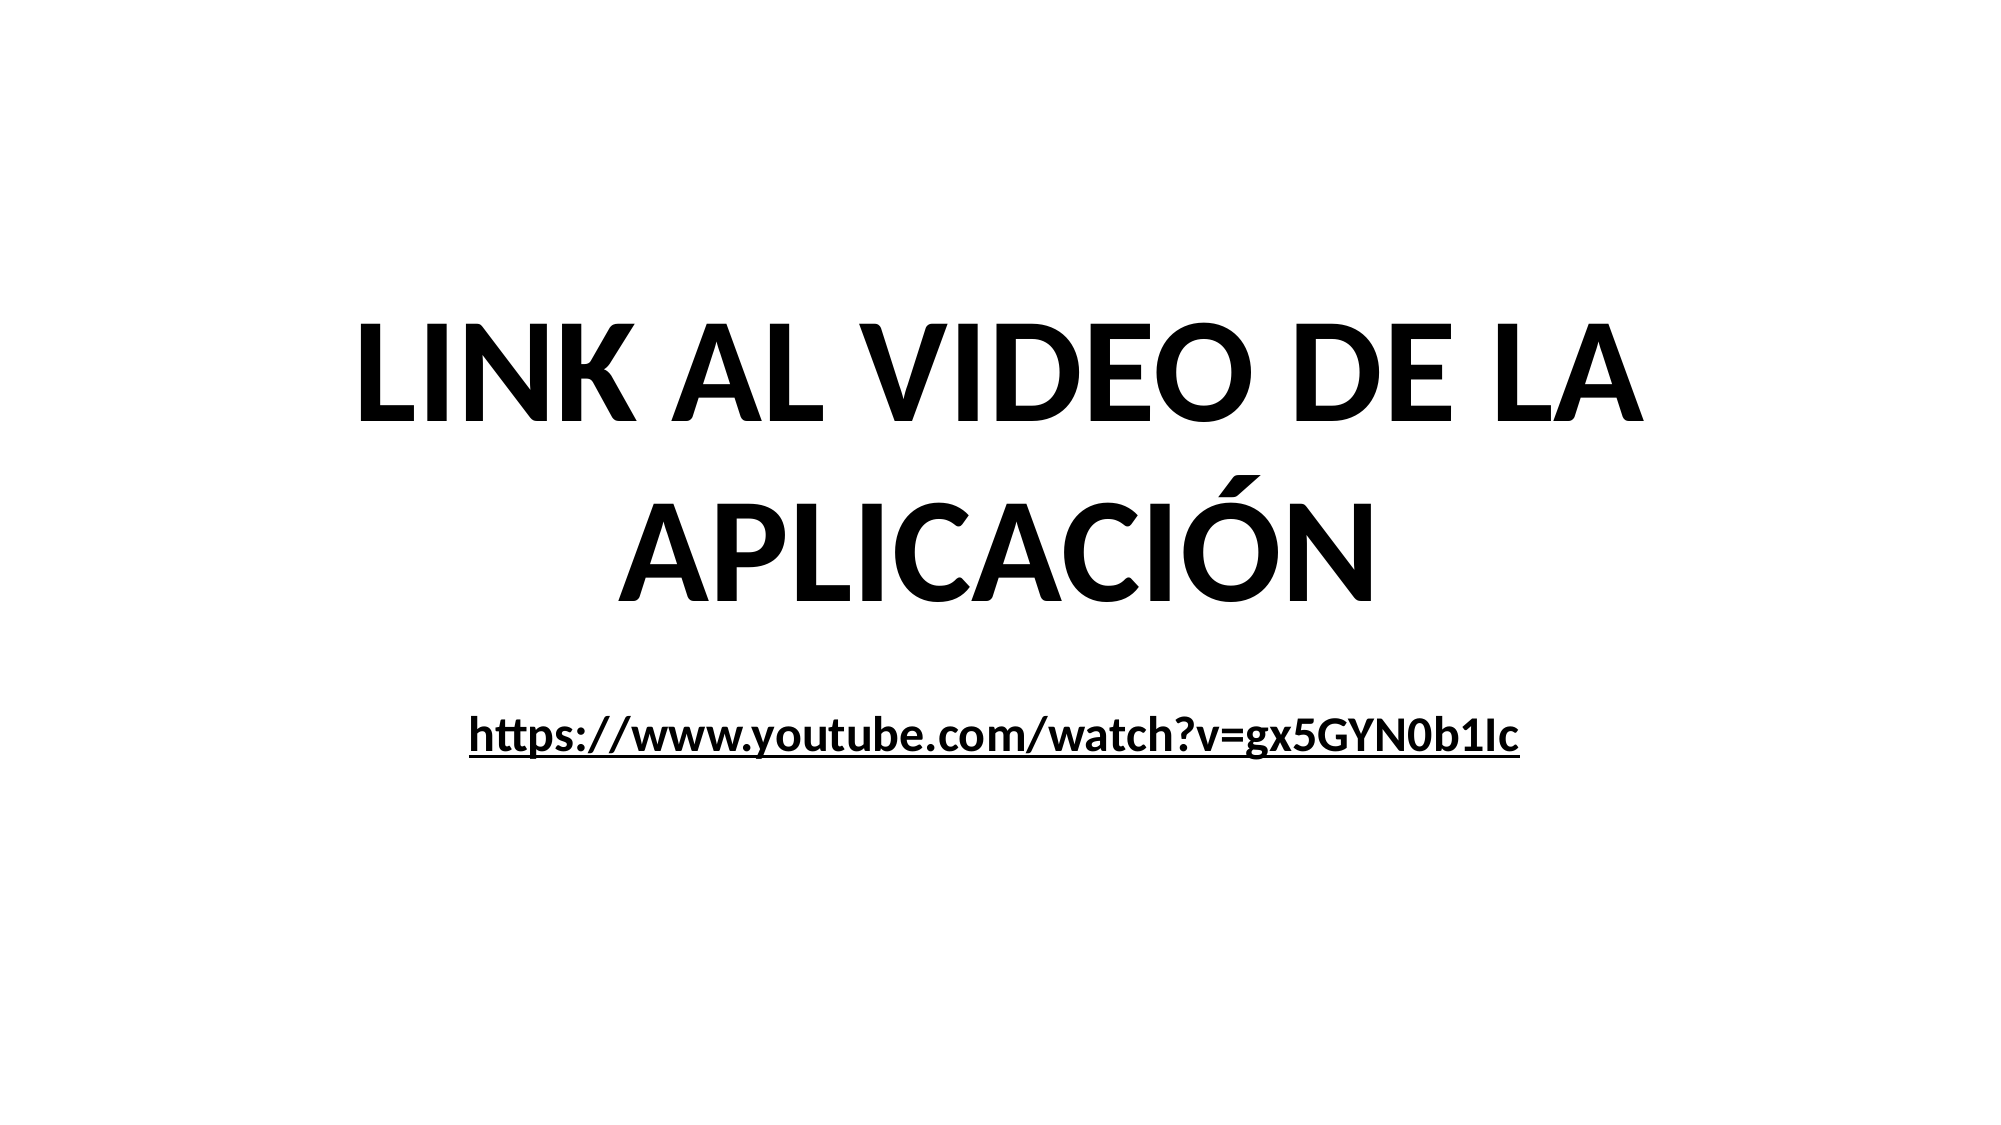

LINK AL VIDEO DE LA APLICACIÓN

https://www.youtube.com/watch?v=gx5GYN0b1Ic